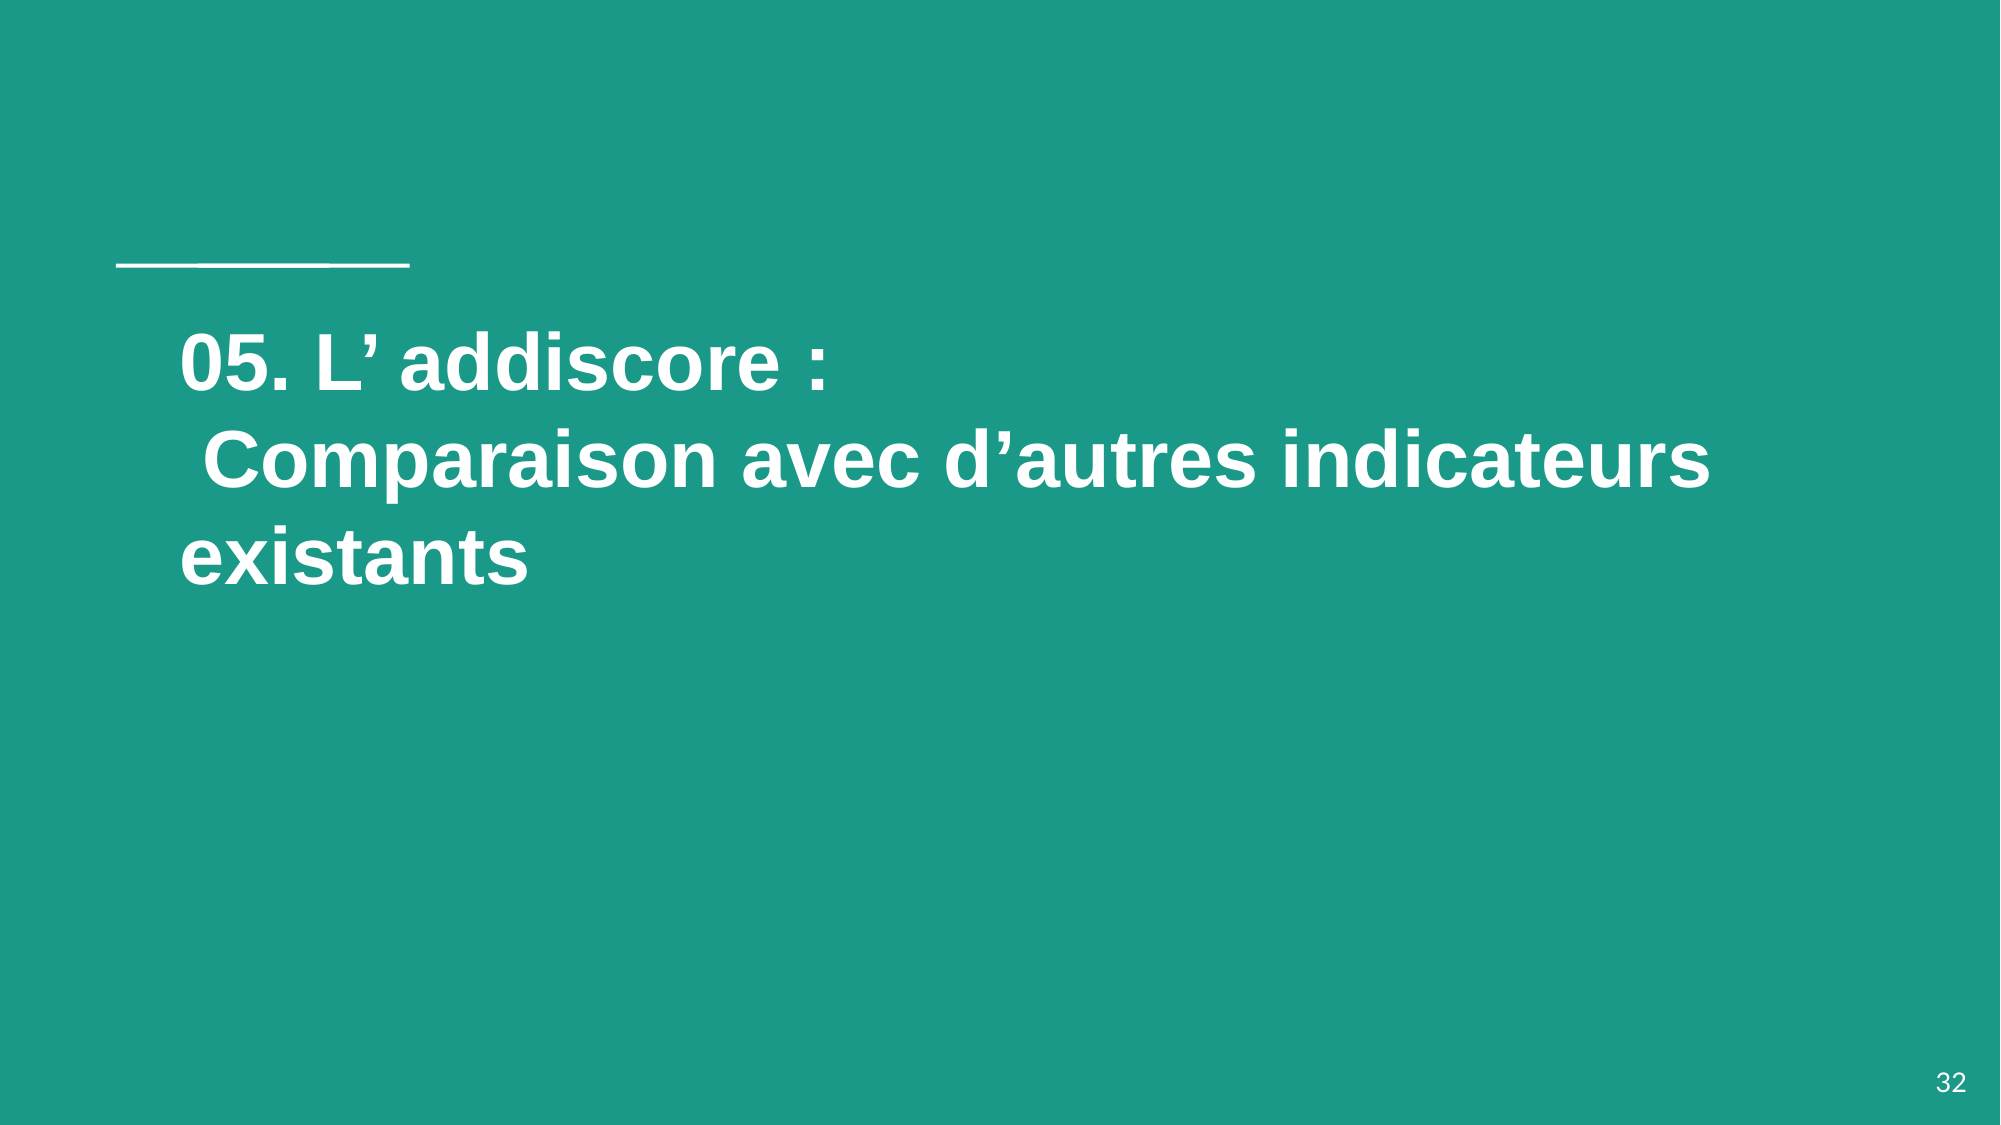

# 05. L’ addiscore :
 Comparaison avec d’autres indicateurs existants

32